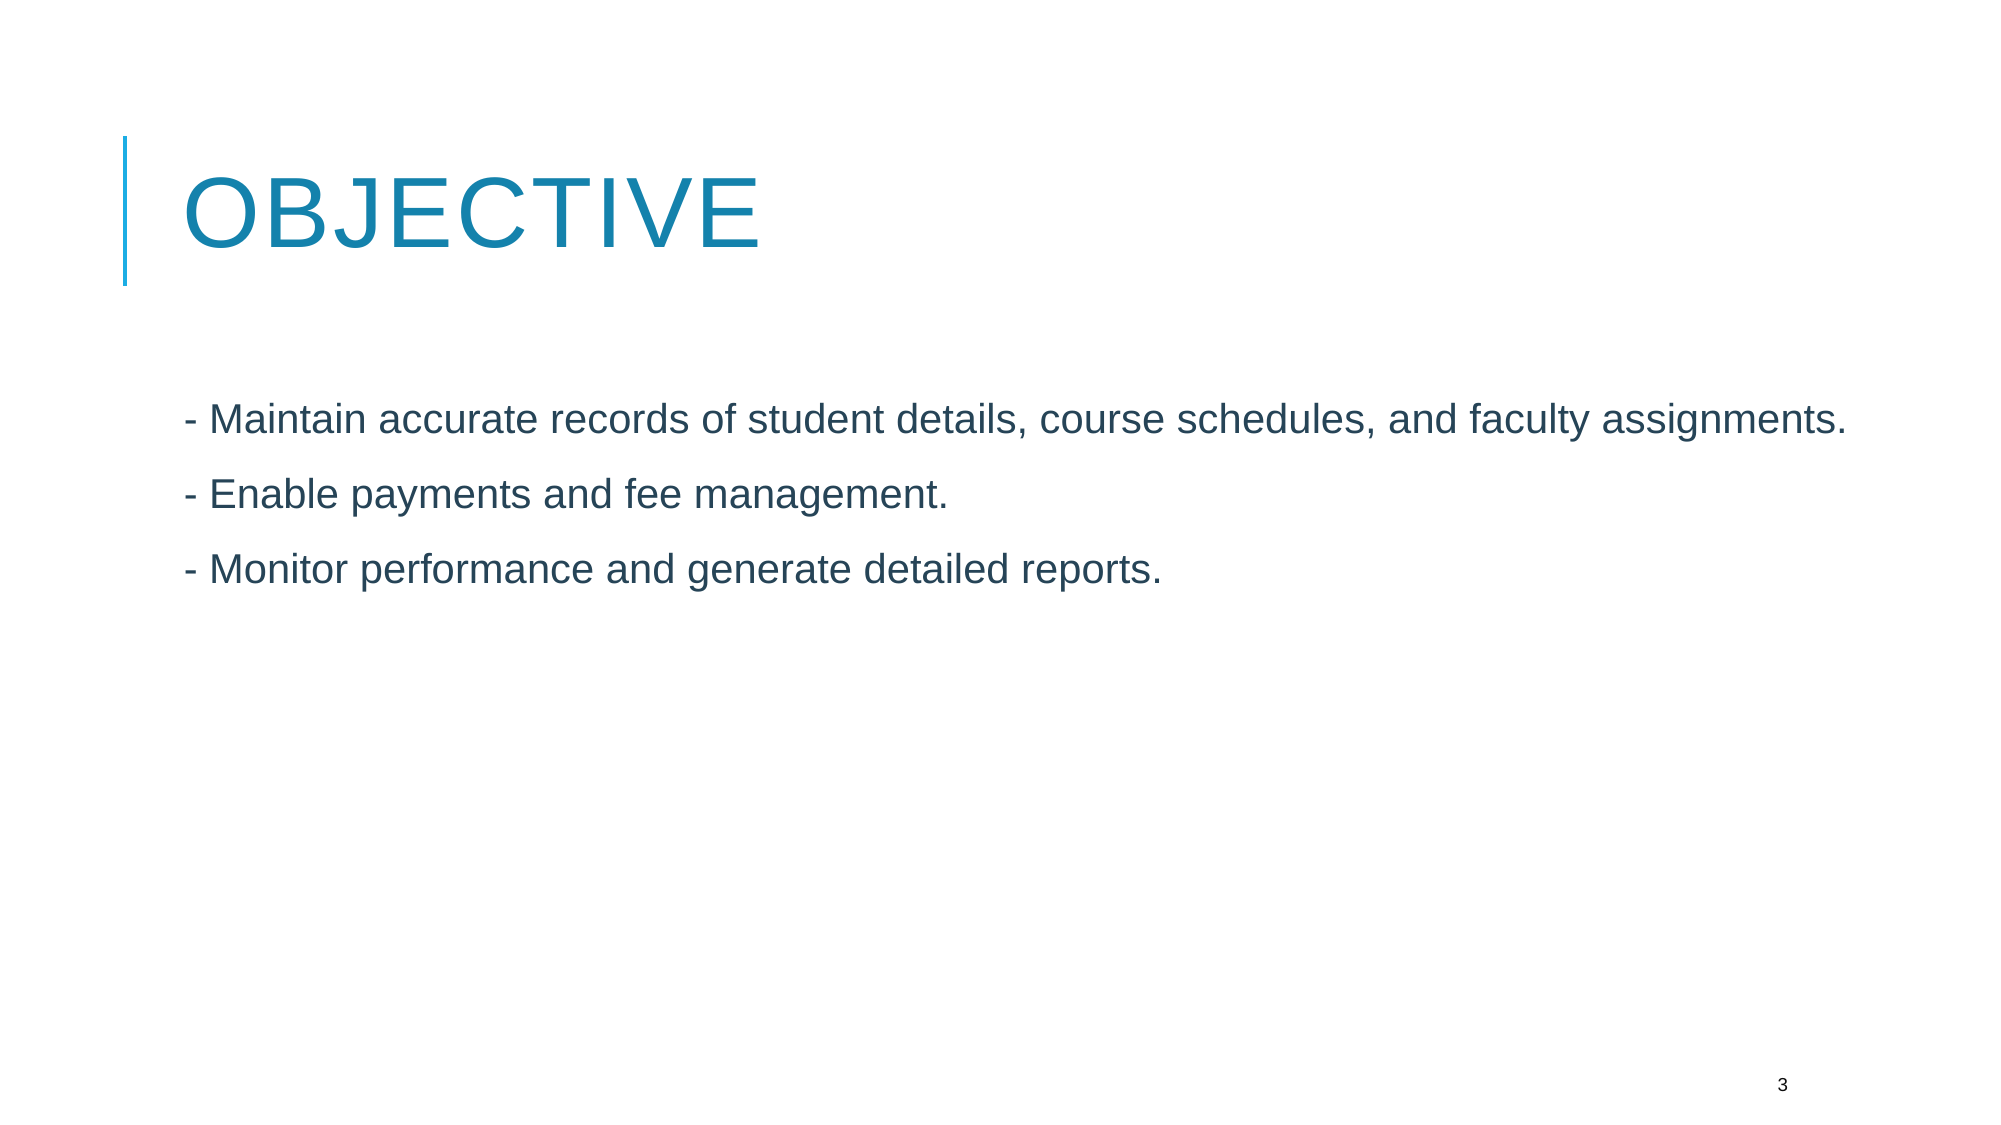

objective
- Maintain accurate records of student details, course schedules, and faculty assignments.
- Enable payments and fee management.
- Monitor performance and generate detailed reports.

3